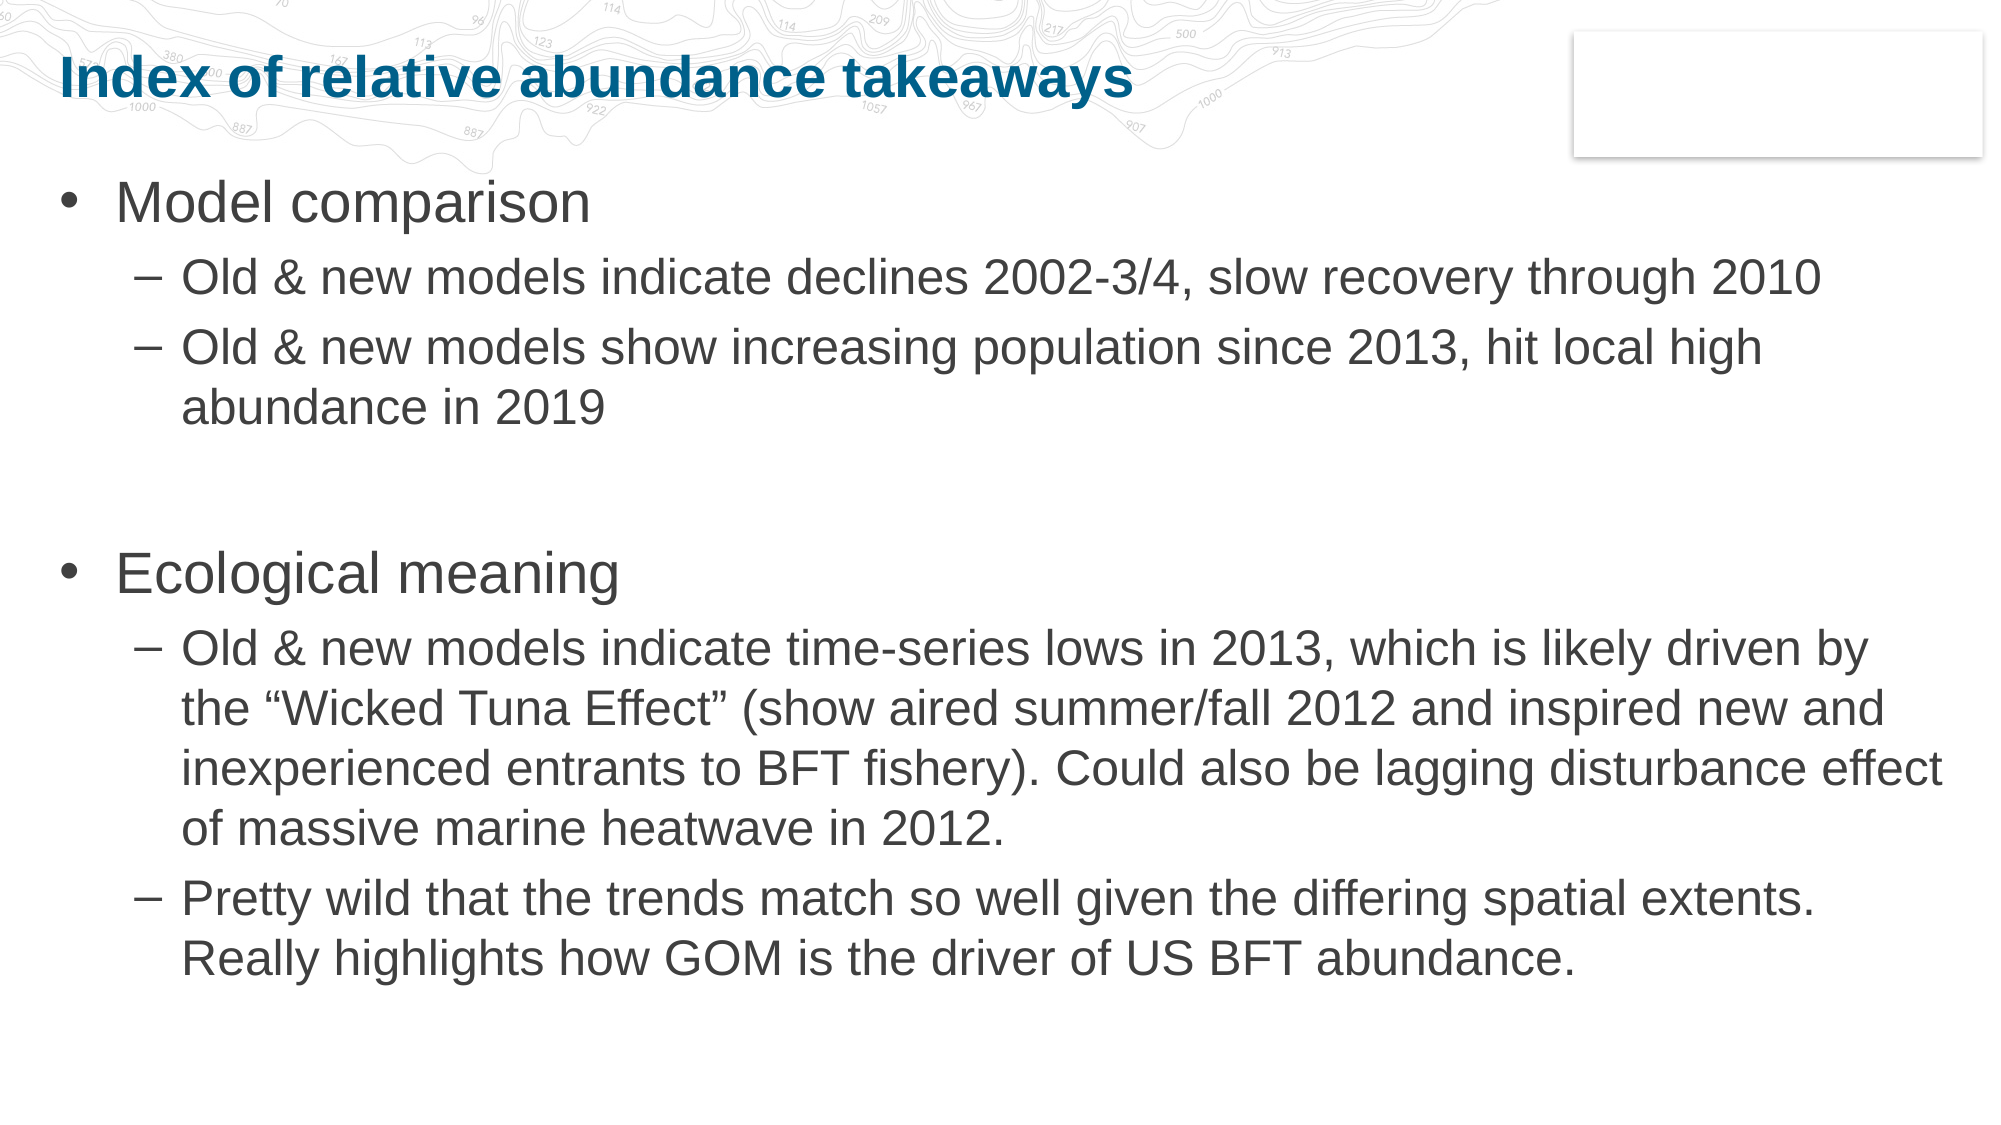

# Index of relative abundance takeaways

Model comparison
Old & new models indicate declines 2002-3/4, slow recovery through 2010
Old & new models show increasing population since 2013, hit local high abundance in 2019

Ecological meaning
Old & new models indicate time-series lows in 2013, which is likely driven by the “Wicked Tuna Effect” (show aired summer/fall 2012 and inspired new and inexperienced entrants to BFT fishery). Could also be lagging disturbance effect of massive marine heatwave in 2012.
Pretty wild that the trends match so well given the differing spatial extents. Really highlights how GOM is the driver of US BFT abundance.